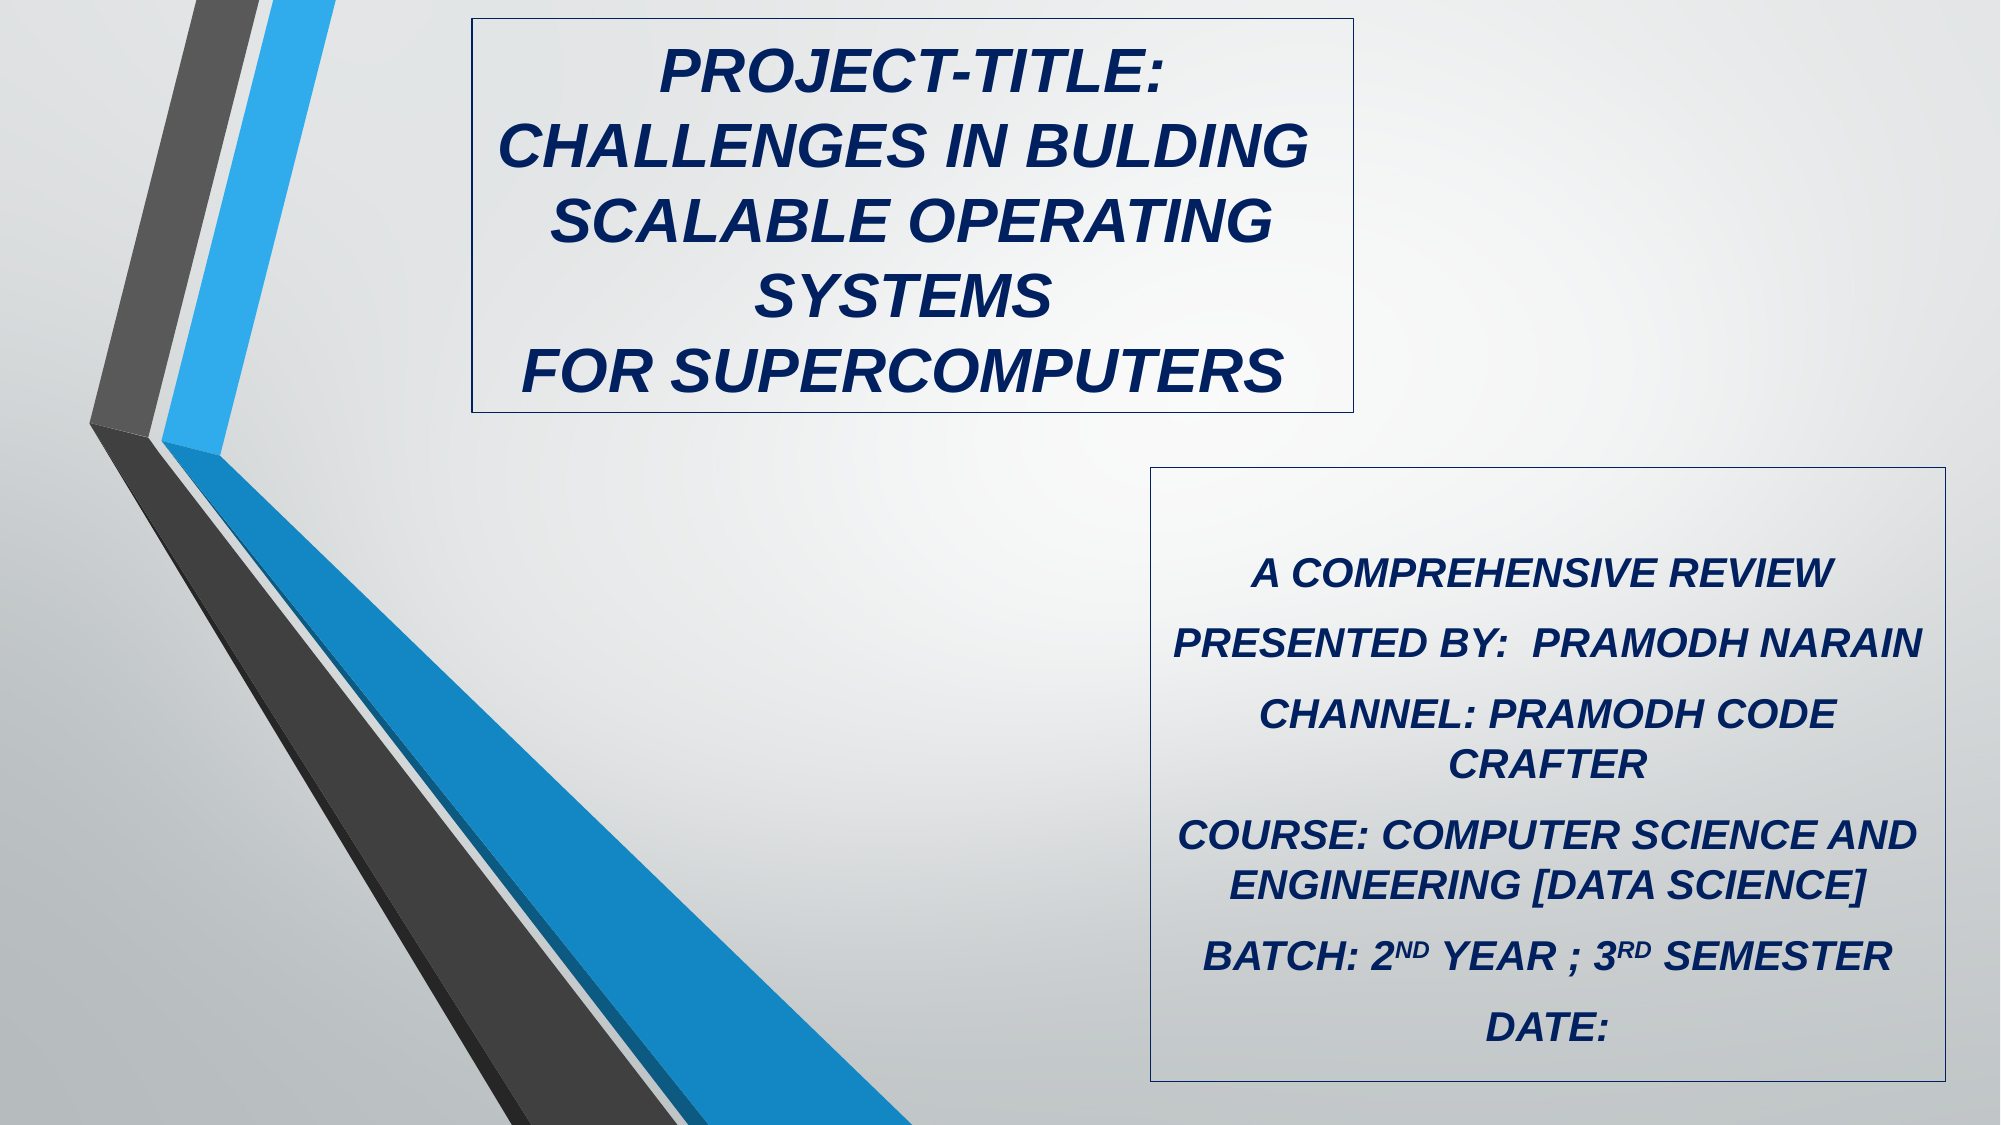

# PROJECT-TITLE: CHALLENGES IN BULDING SCALABLE OPERATING SYSTEMS FOR SUPERCOMPUTERS

A COMPREHENSIVE REVIEW
PRESENTED BY:  PRAMODH NARAIN
CHANNEL: PRAMODH CODE CRAFTER
COURSE: COMPUTER SCIENCE AND ENGINEERING [DATA SCIENCE]
BATCH: 2ND YEAR ; 3RD SEMESTER
DATE: